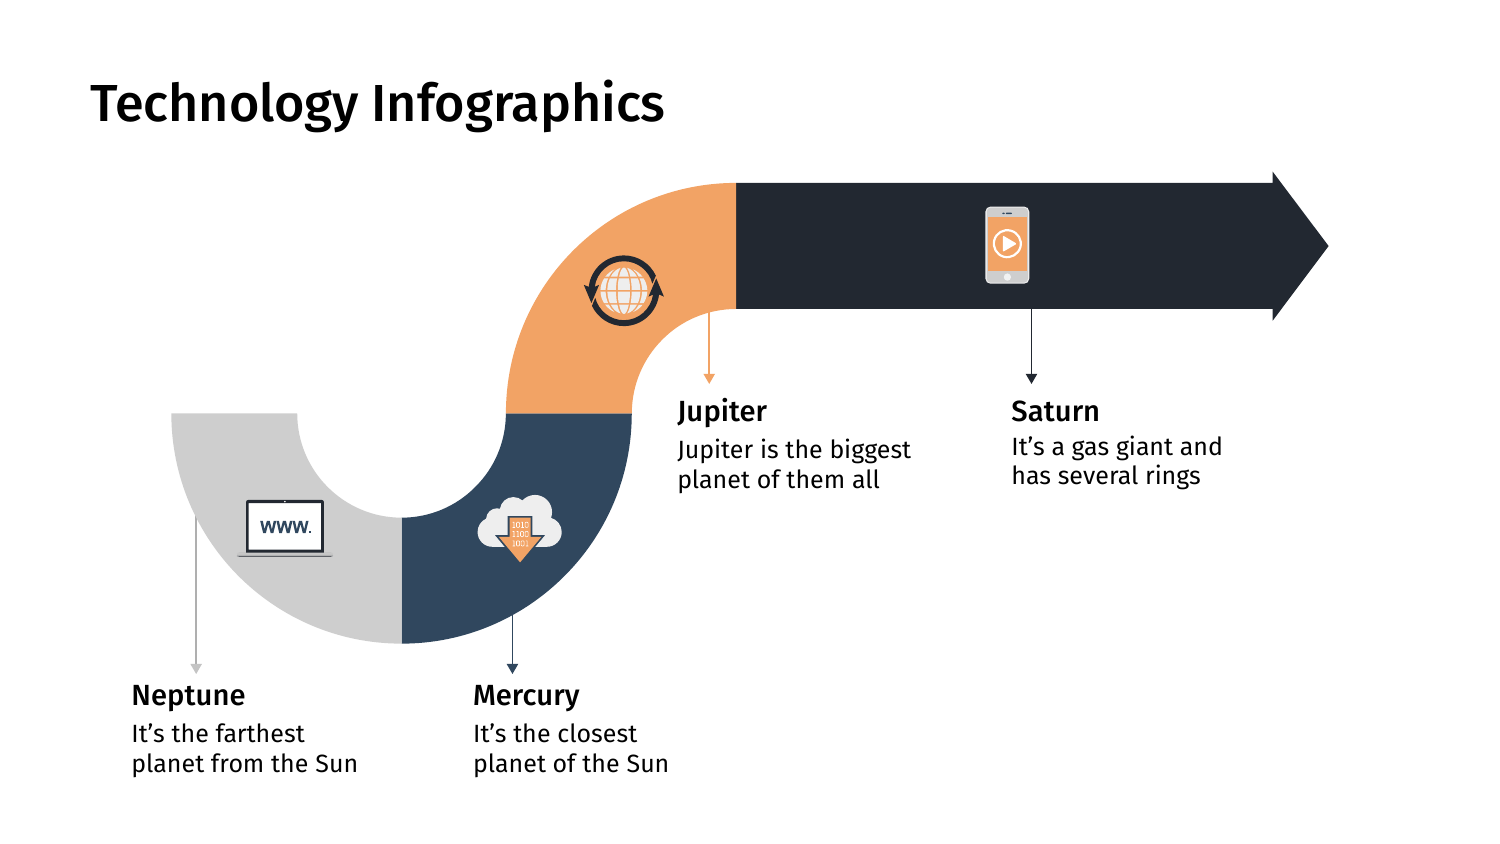

Technology Infographics

Jupiter
Saturn
It’s a gas giant and has several rings
Jupiter is the biggest planet of them all

Neptune
Mercury
It’s the farthest planet from the Sun
It’s the closest planet of the Sun